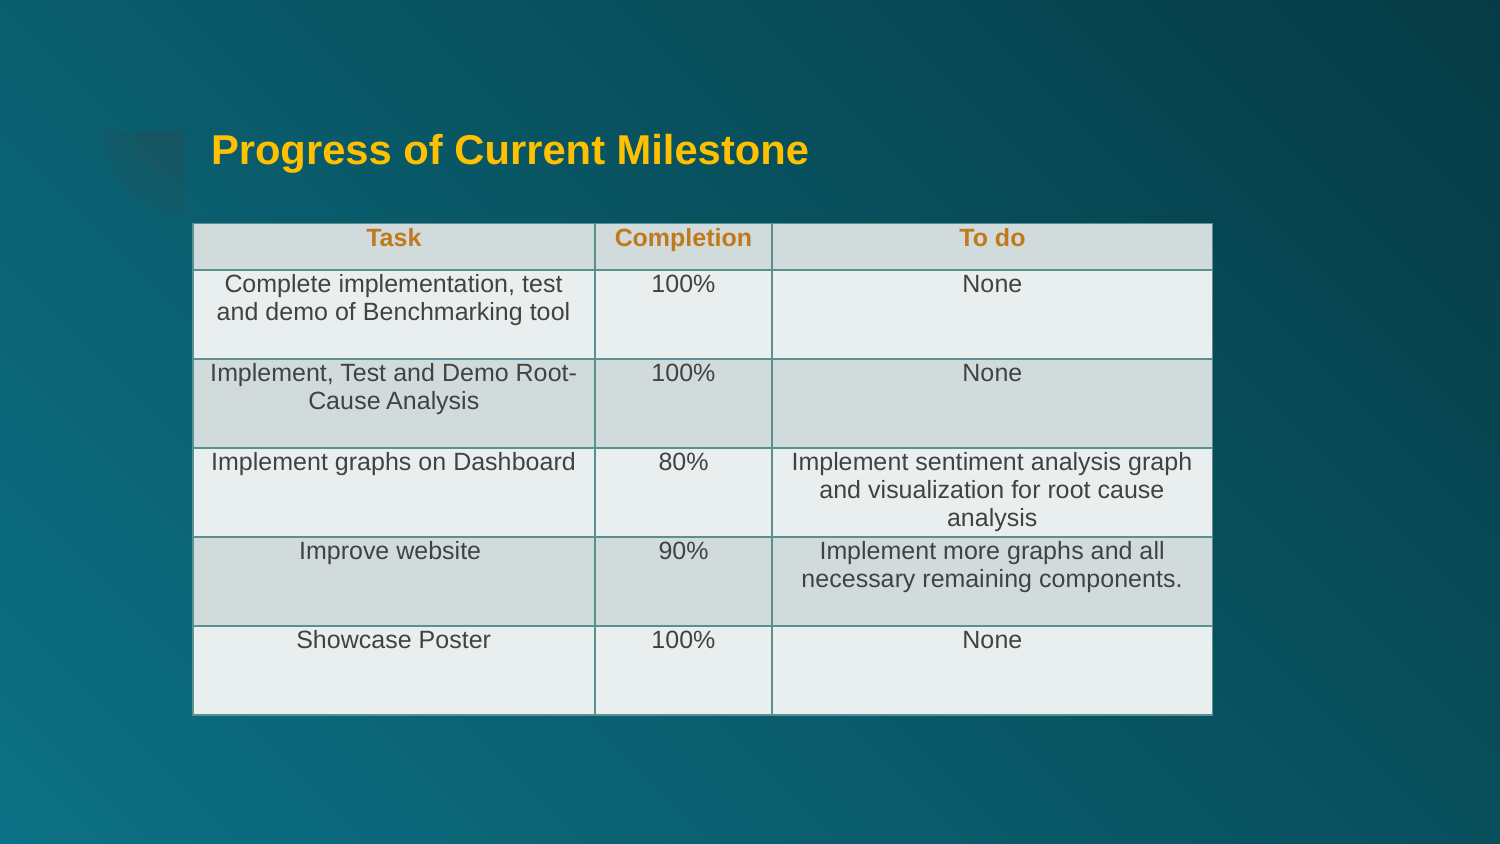

# Progress of Current Milestone
| Task | Completion | To do |
| --- | --- | --- |
| Complete implementation, test and demo of Benchmarking tool | 100% | None |
| Implement, Test and Demo Root-Cause Analysis | 100% | None |
| Implement graphs on Dashboard | 80% | Implement sentiment analysis graph and visualization for root cause analysis |
| Improve website | 90% | Implement more graphs and all necessary remaining components. |
| Showcase Poster | 100% | None |